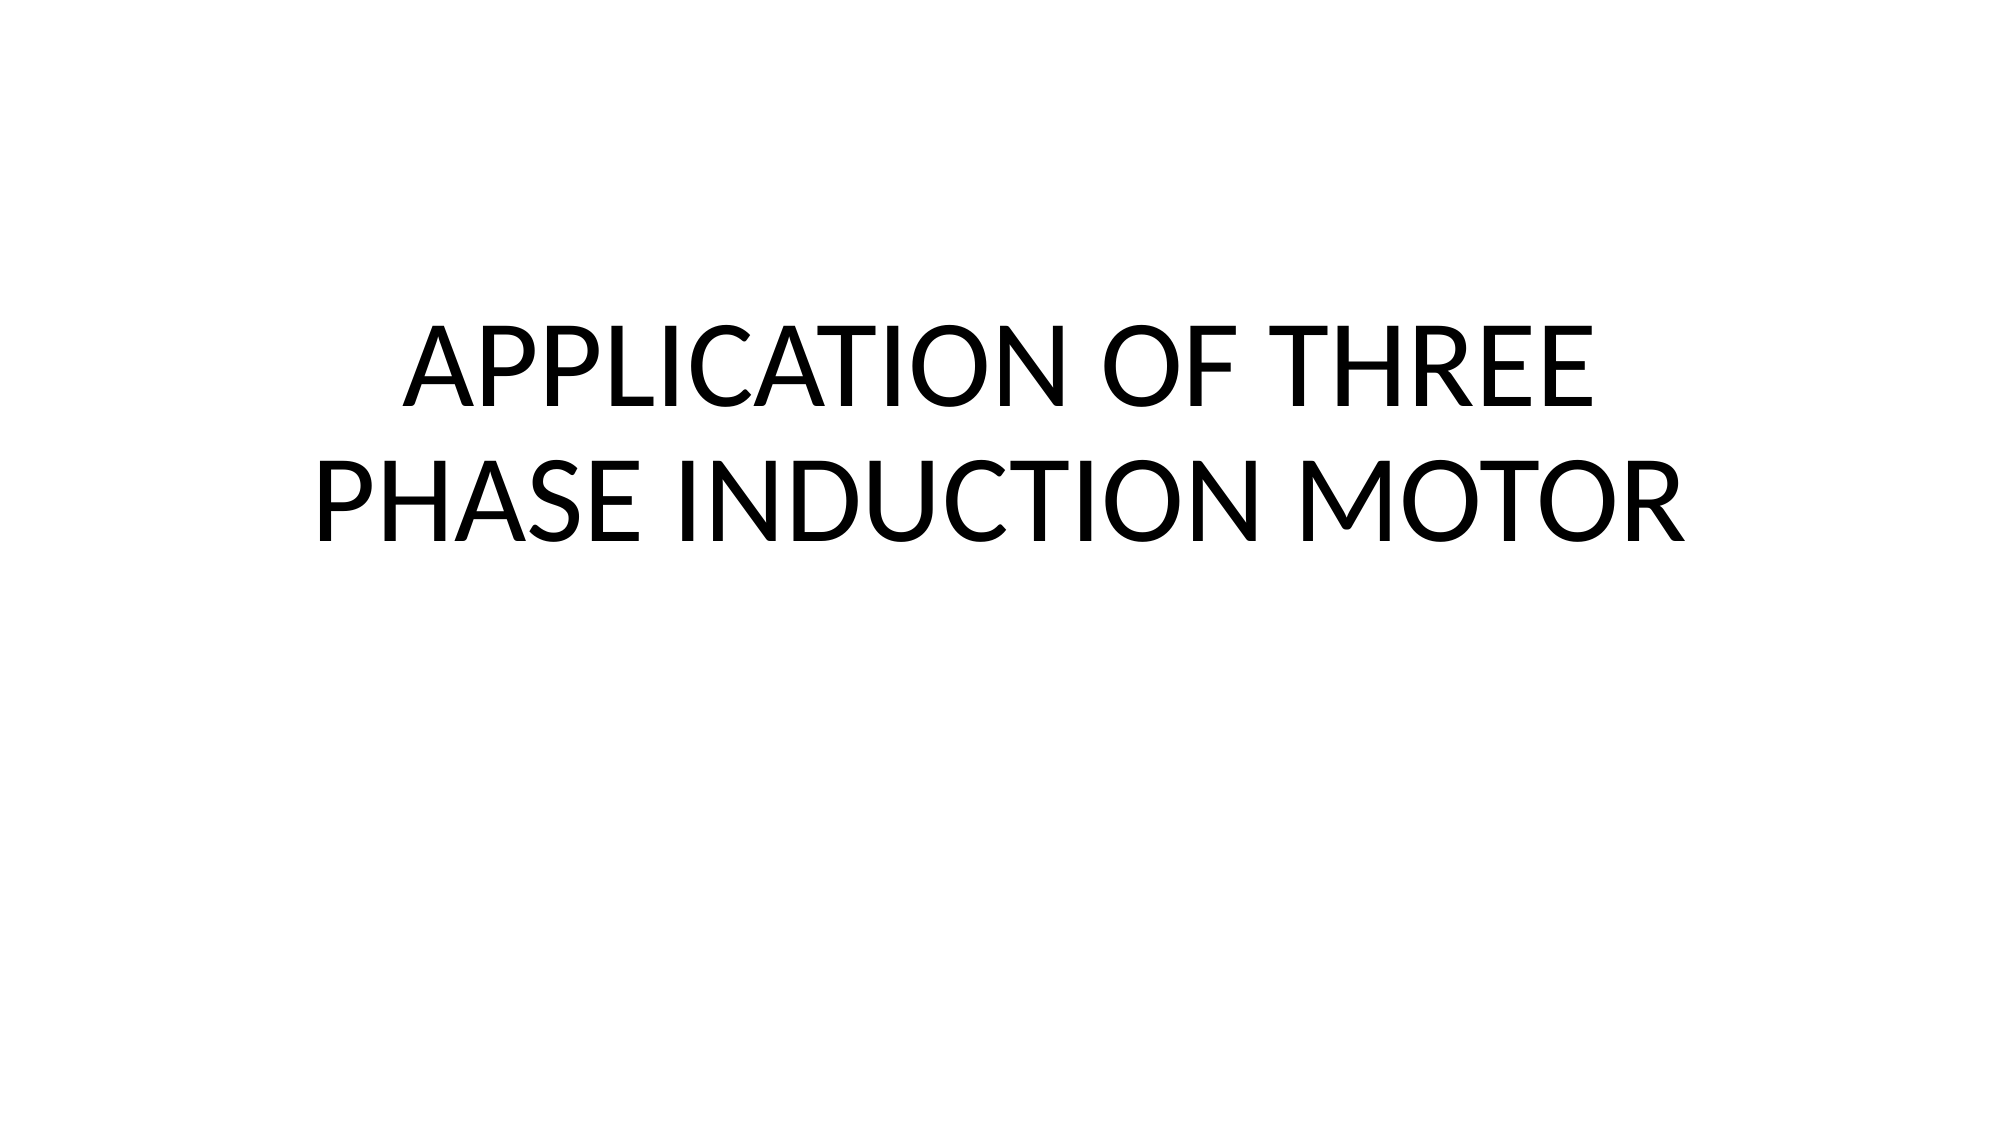

# APPLICATION OF THREE PHASE INDUCTION MOTOR